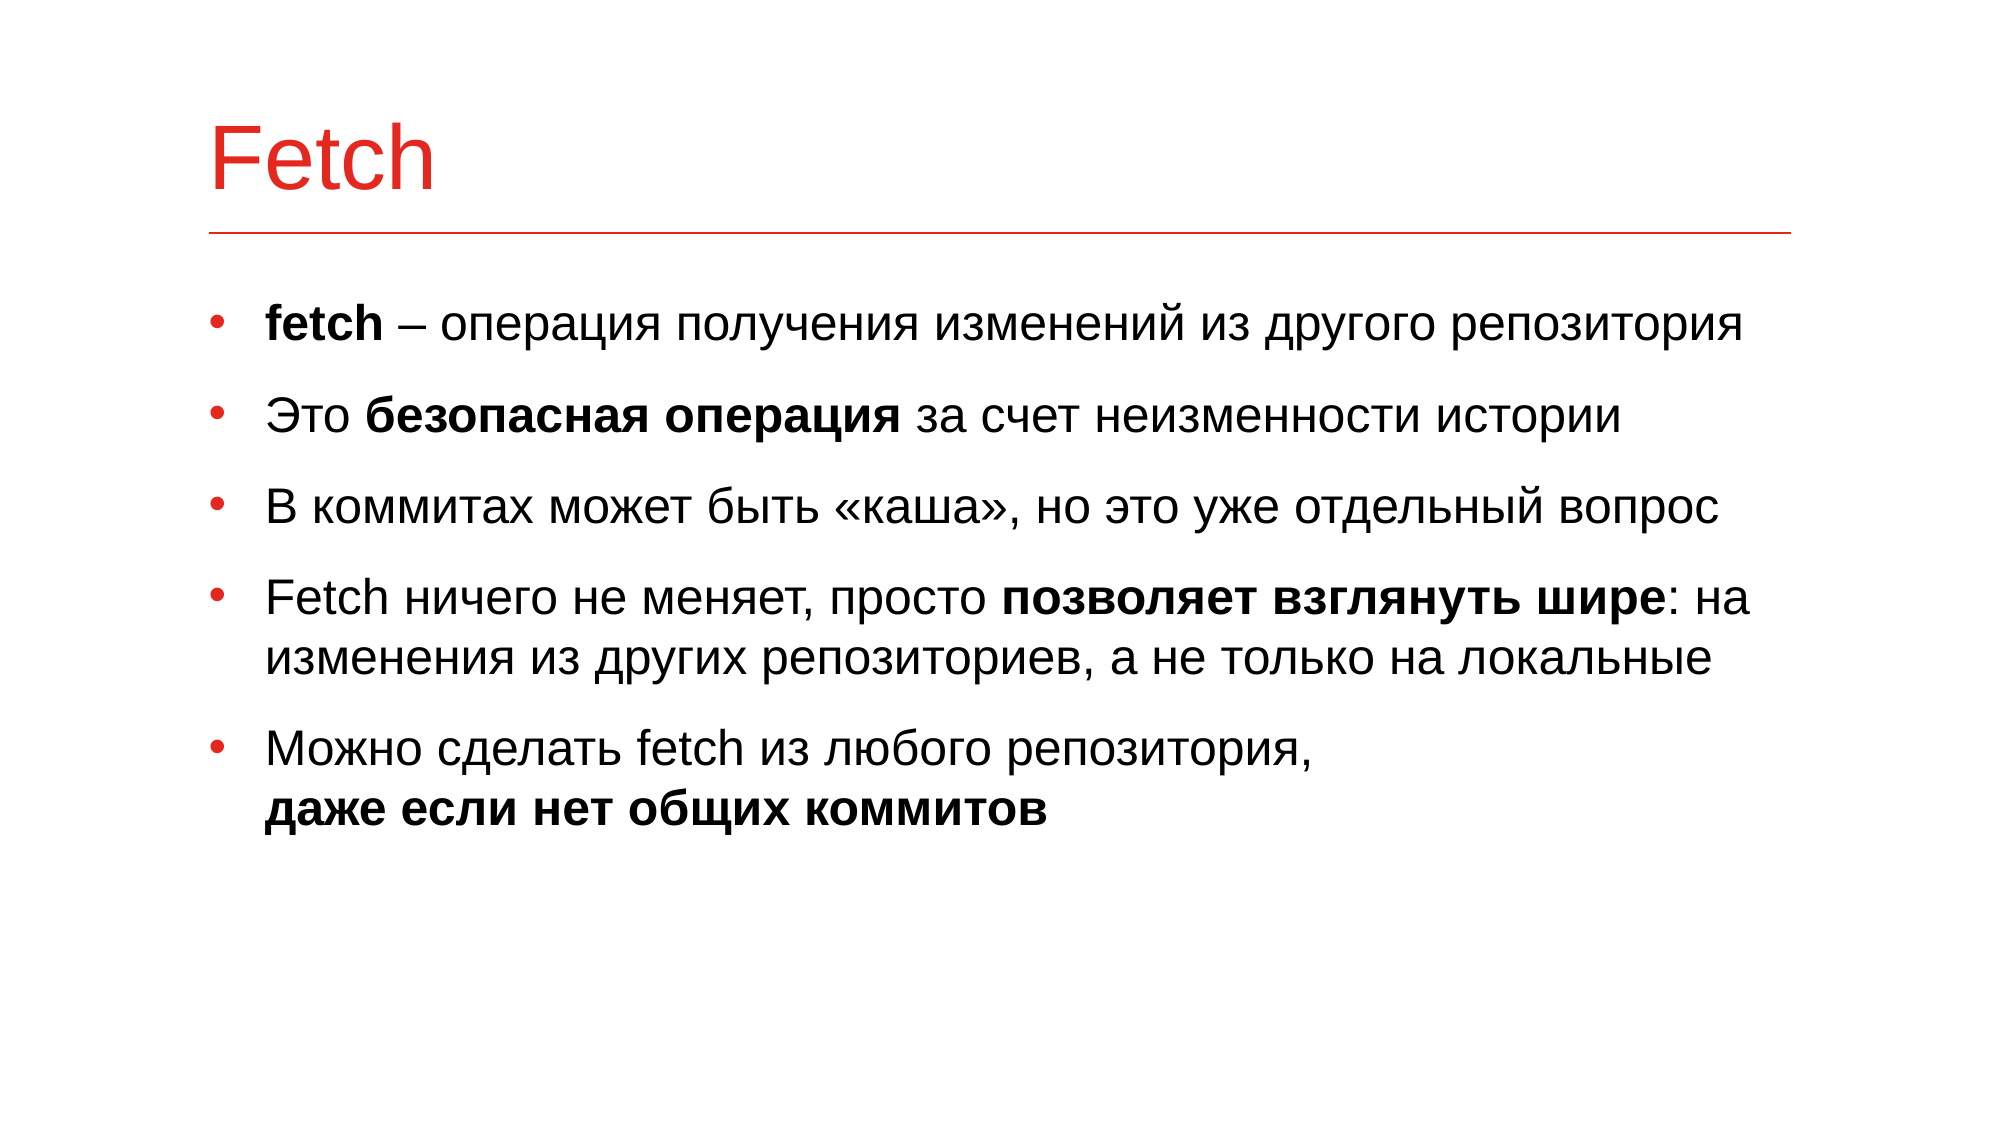

# Fetch
fetch – операция получения изменений из другого репозитория
Это безопасная операция за счет неизменности истории
В коммитах может быть «каша», но это уже отдельный вопрос
Fetch ничего не меняет, просто позволяет взглянуть шире: на изменения из других репозиториев, а не только на локальные
Можно сделать fetch из любого репозитория,
даже если нет общих коммитов